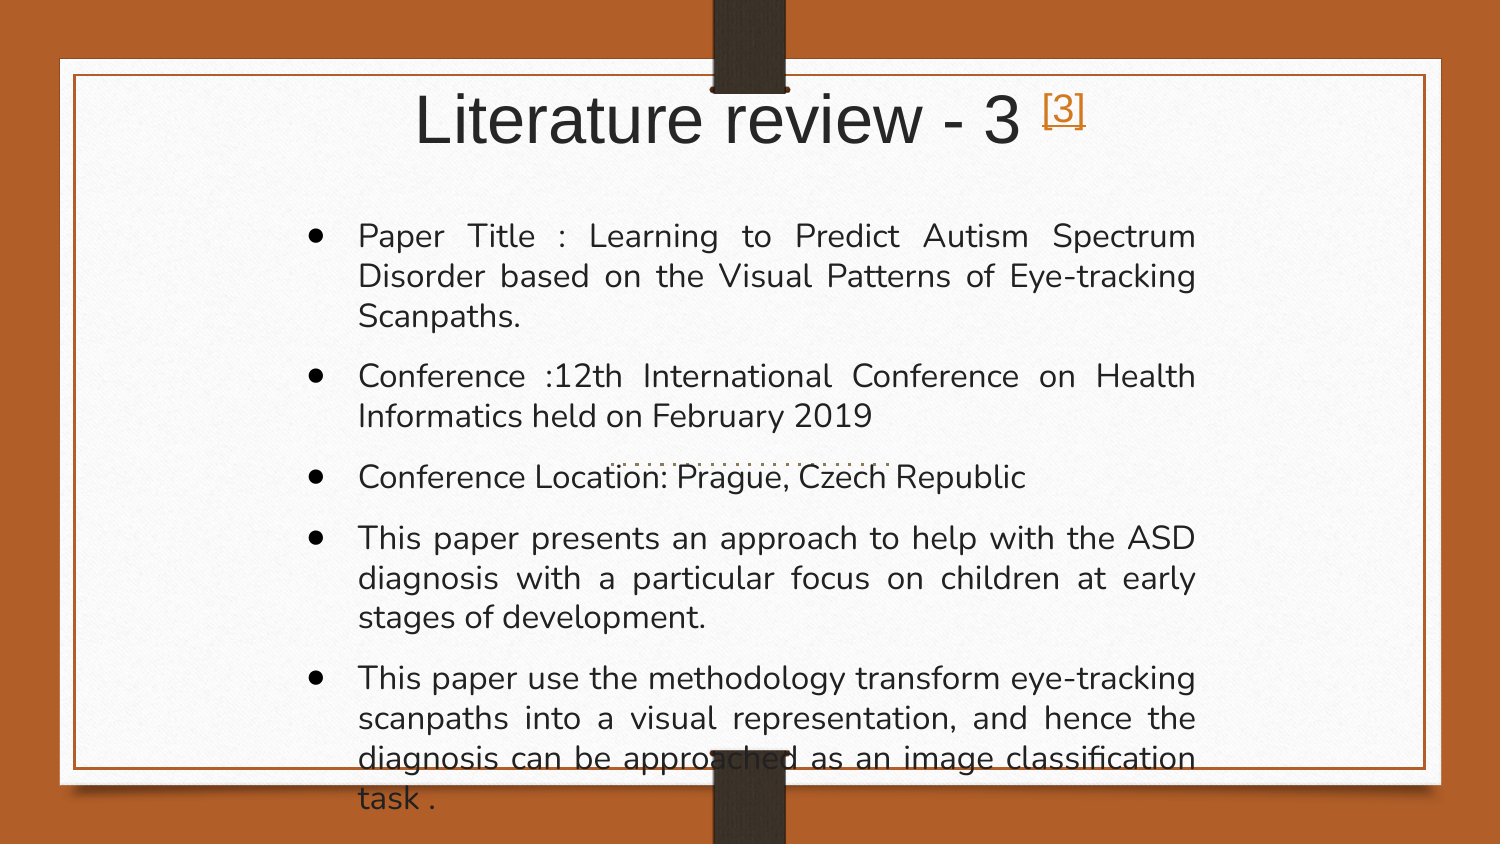

# Literature review - 3 [3]
Paper Title : Learning to Predict Autism Spectrum Disorder based on the Visual Patterns of Eye-tracking Scanpaths.
Conference :12th International Conference on Health Informatics held on February 2019
Conference Location: Prague, Czech Republic
This paper presents an approach to help with the ASD diagnosis with a particular focus on children at early stages of development.
This paper use the methodology transform eye-tracking scanpaths into a visual representation, and hence the diagnosis can be approached as an image classification task .